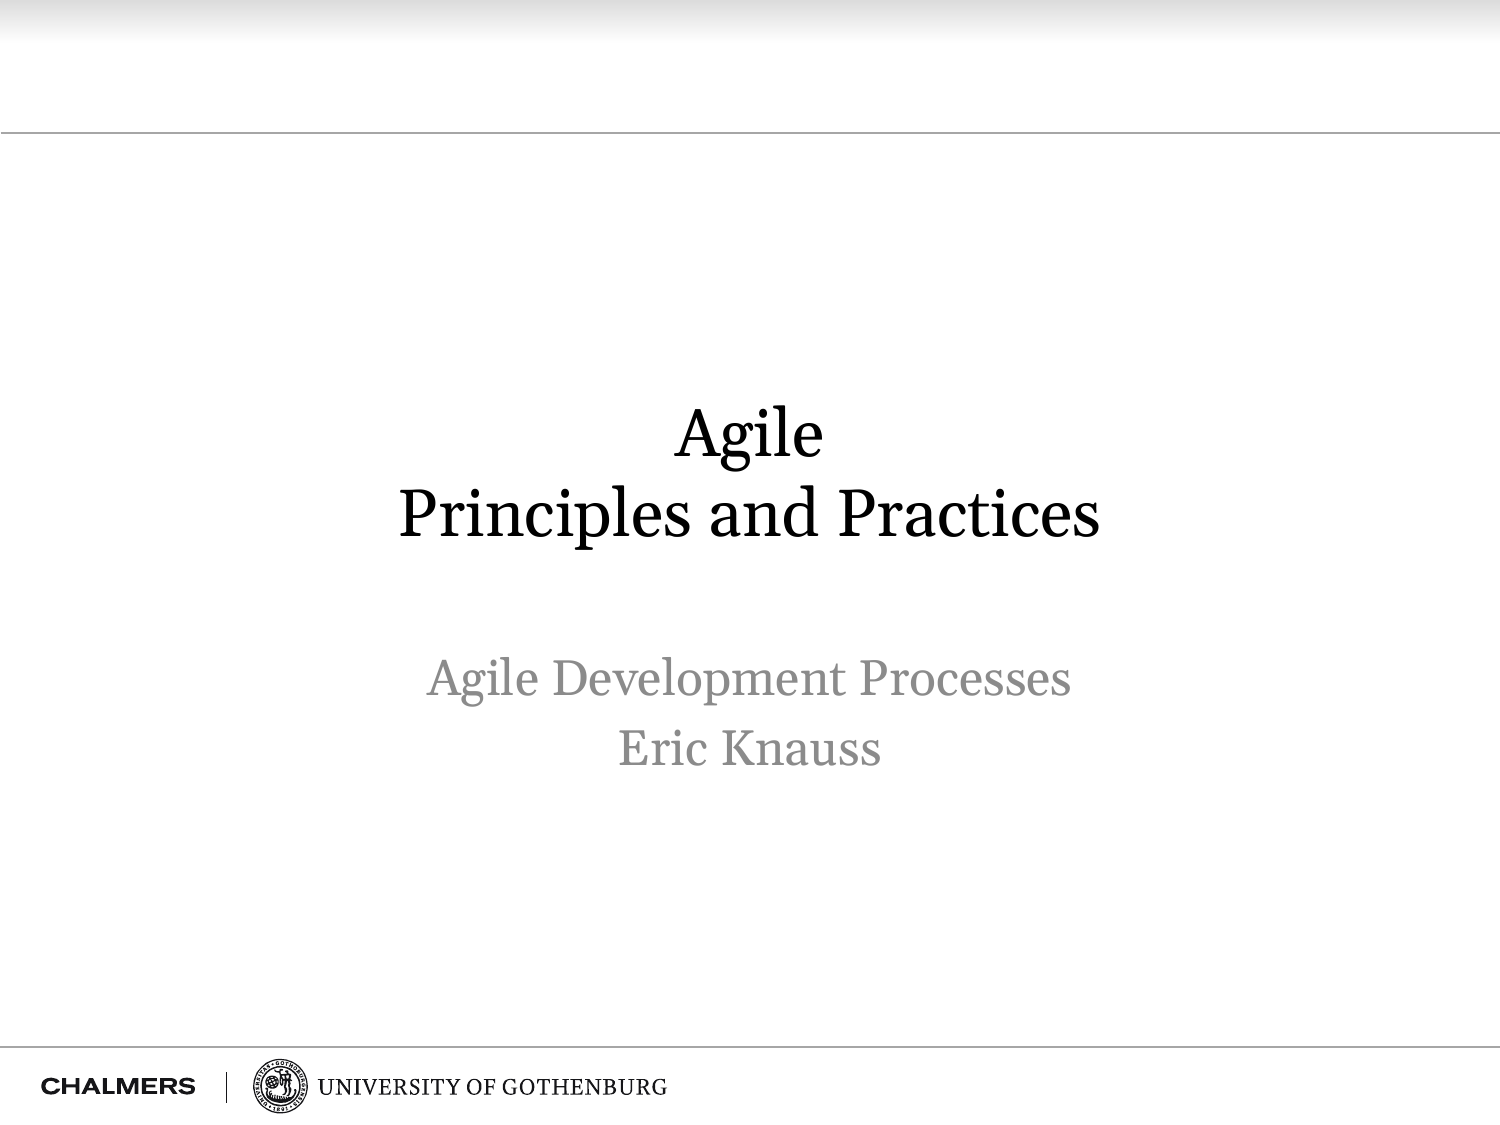

# Agile Principles and Practices
Agile Development Processes
Eric Knauss